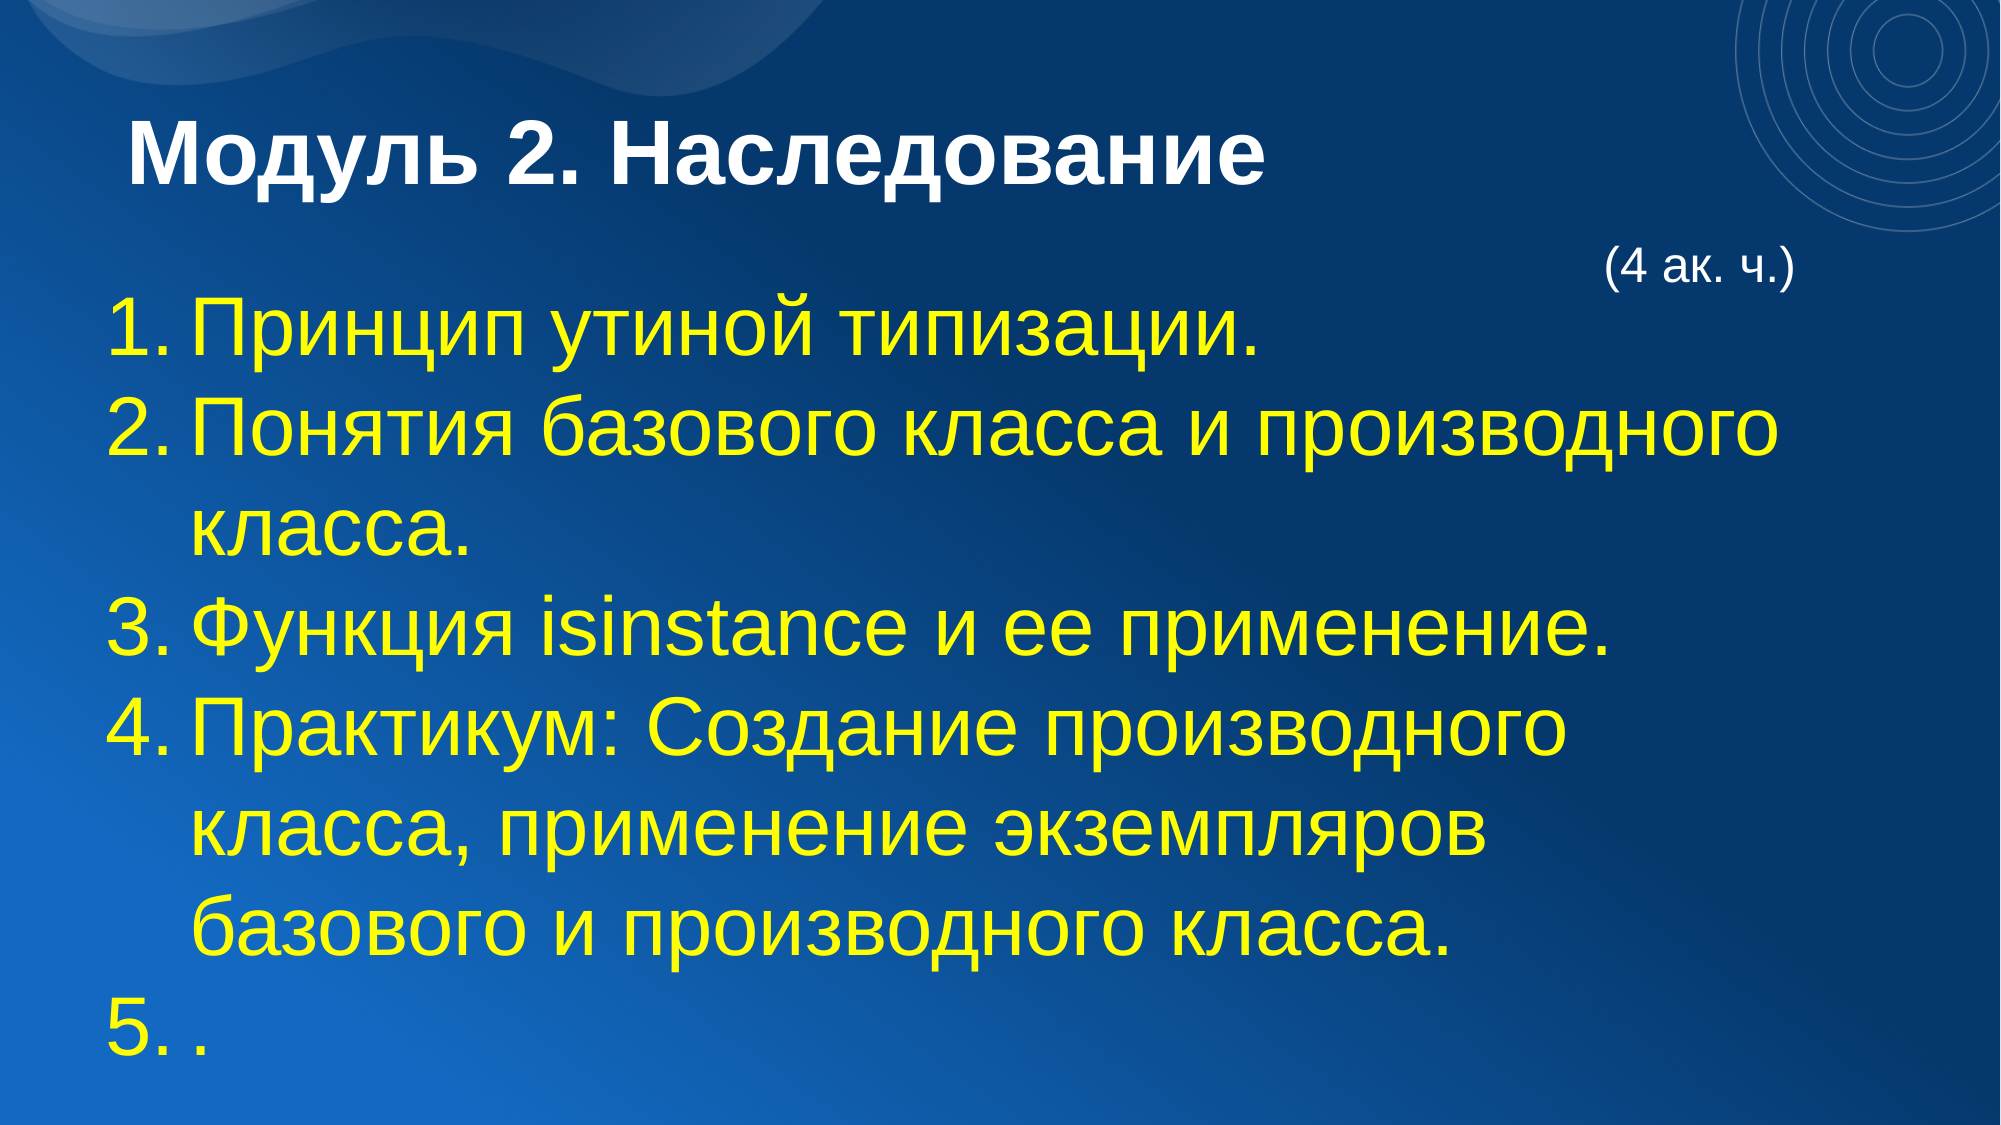

# Модуль 2. Наследование
(4 ак. ч.)
Принцип утиной типизации.
Понятия базового класса и производного класса.
Функция isinstance и ее применение.
Практикум: Создание производного класса, применение экземпляров базового и производного класса.
.